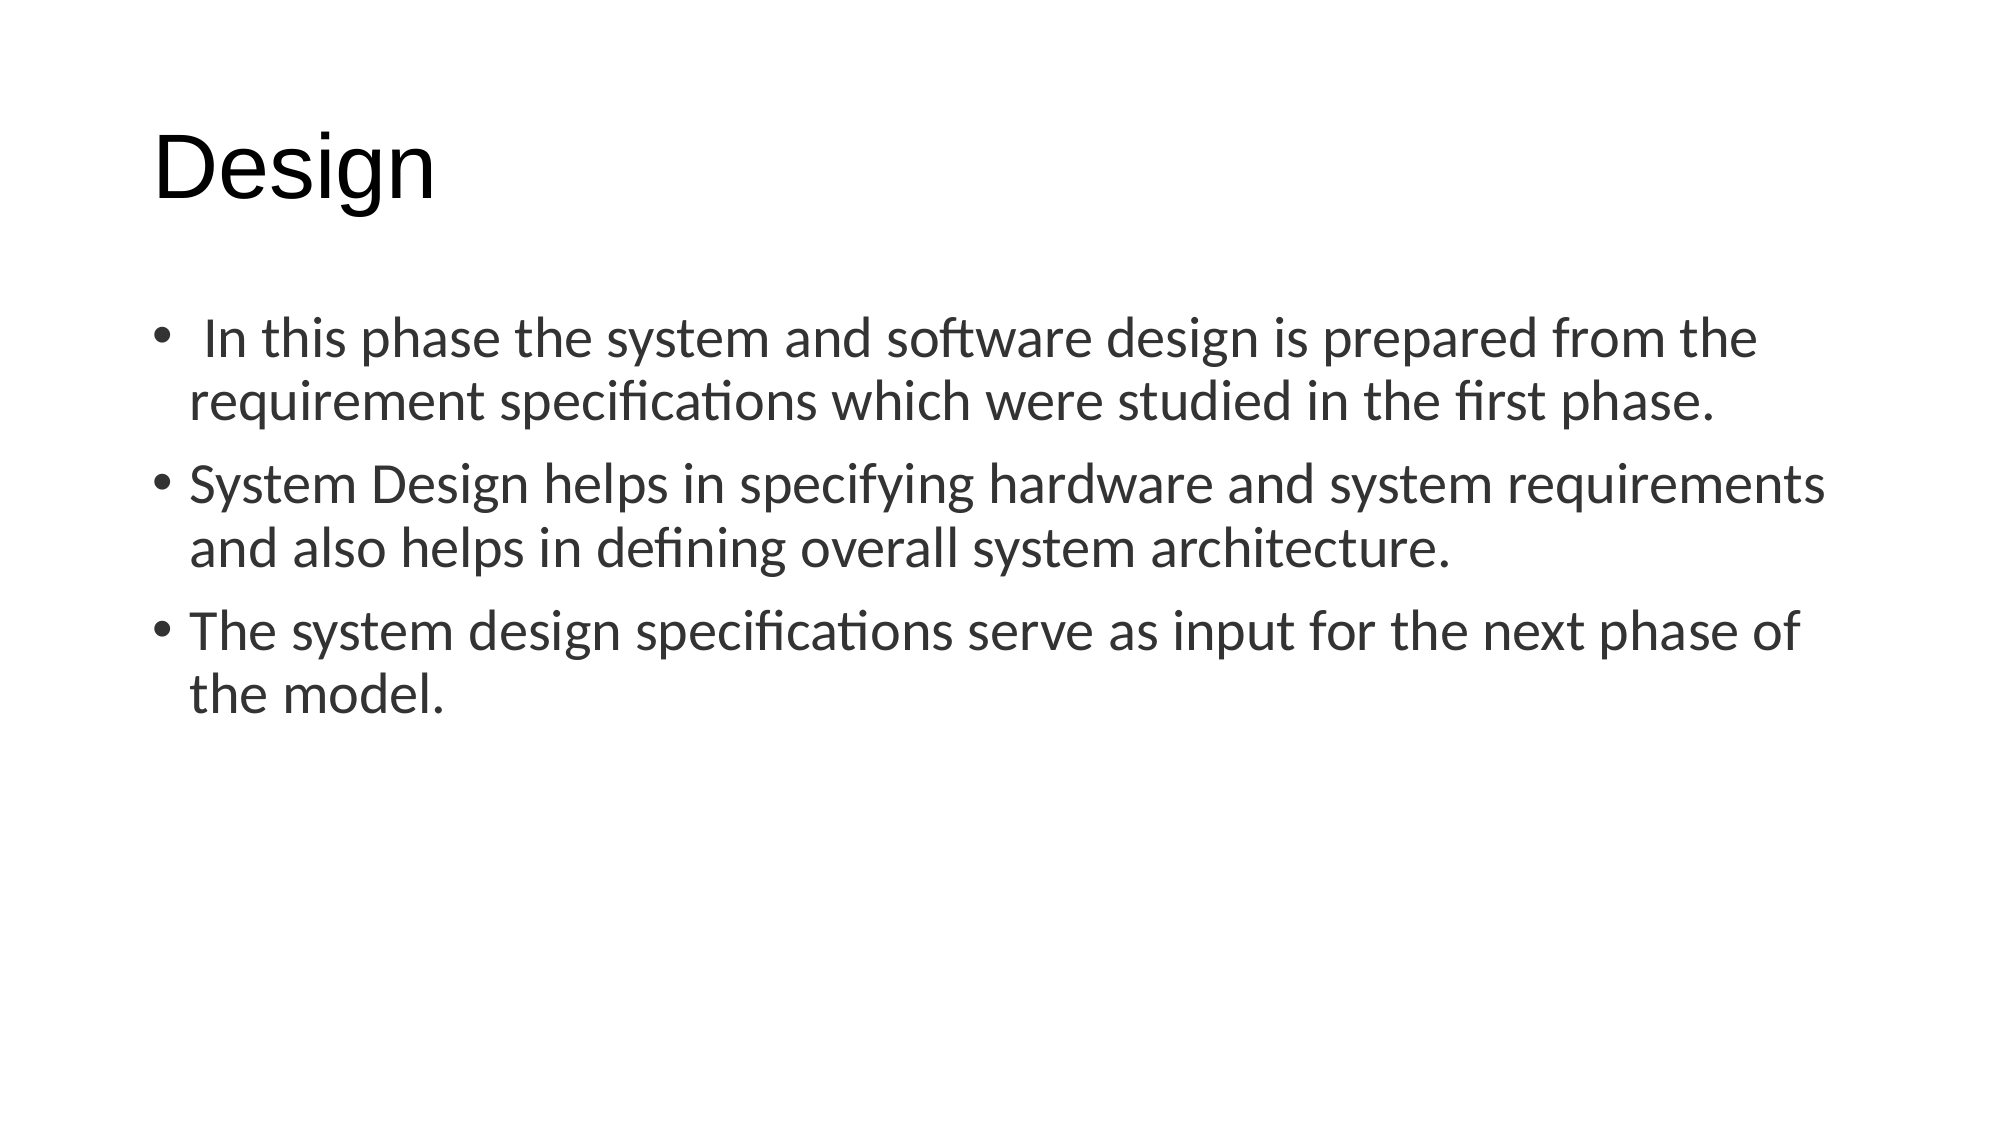

# Design
 In this phase the system and software design is prepared from the requirement specifications which were studied in the first phase.
System Design helps in specifying hardware and system requirements and also helps in defining overall system architecture.
The system design specifications serve as input for the next phase of the model.